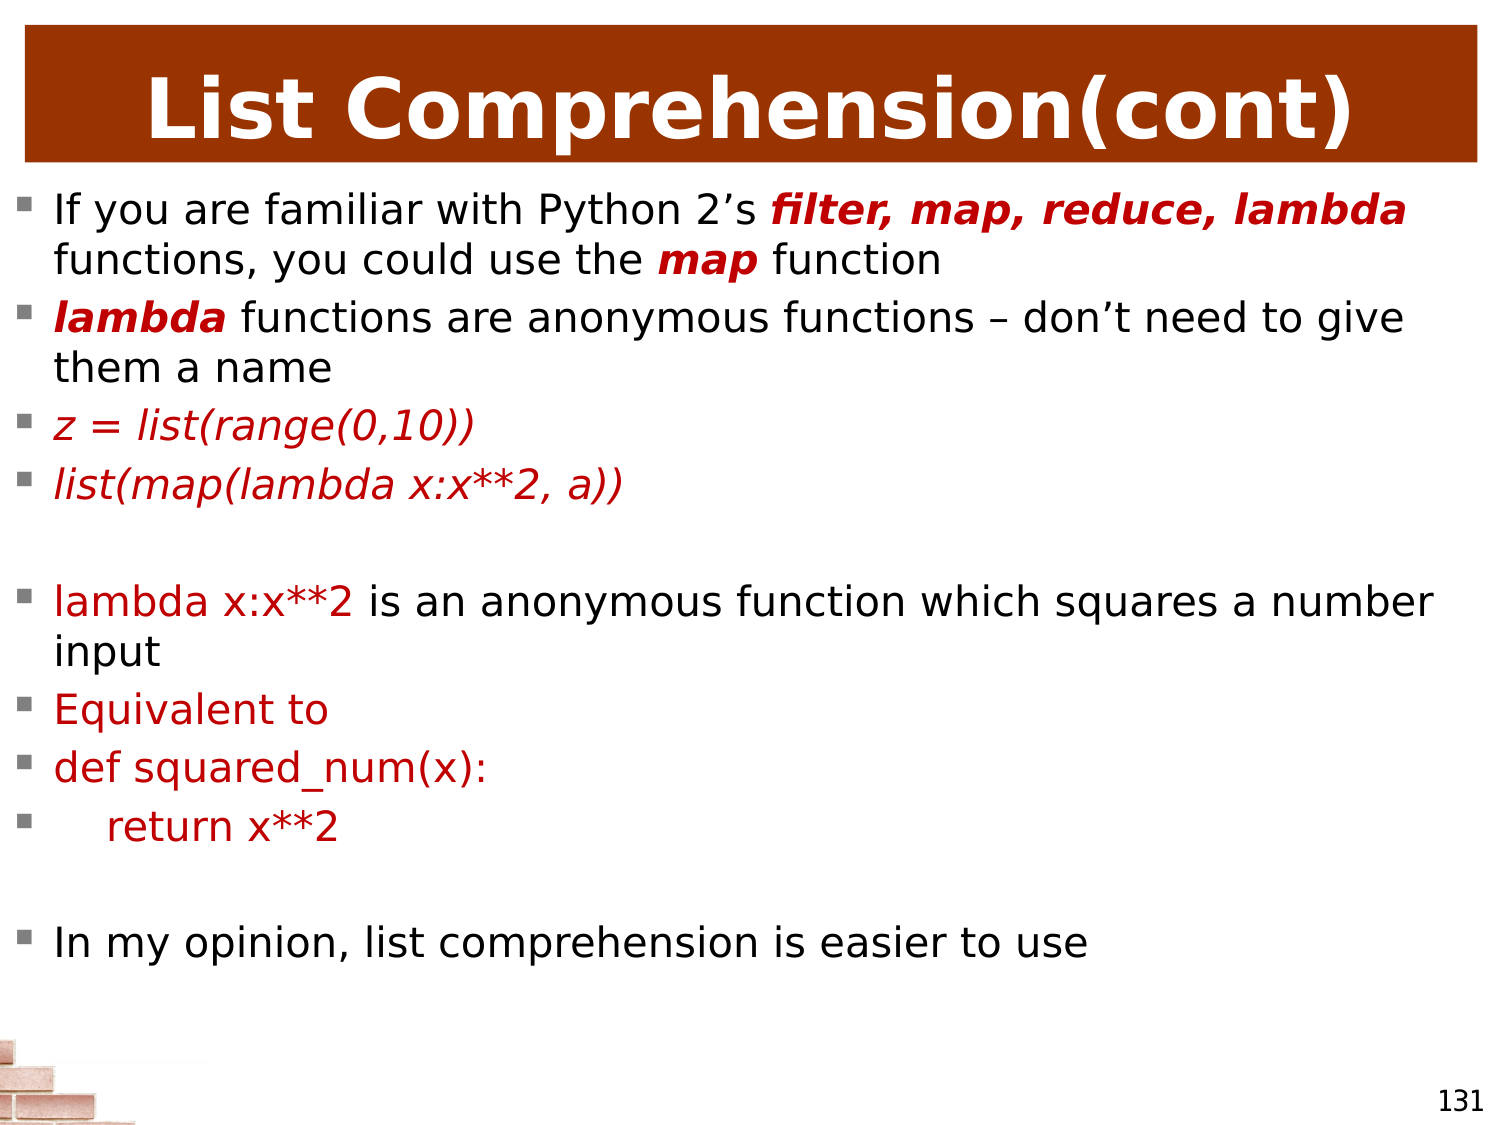

# List Comprehension(cont)
If you are familiar with Python 2’s filter, map, reduce, lambda functions, you could use the map function
lambda functions are anonymous functions – don’t need to give them a name
z = list(range(0,10))
list(map(lambda x:x**2, a))

lambda x:x**2 is an anonymous function which squares a number input
Equivalent to
def squared_num(x):
    return x**2

In my opinion, list comprehension is easier to use

131